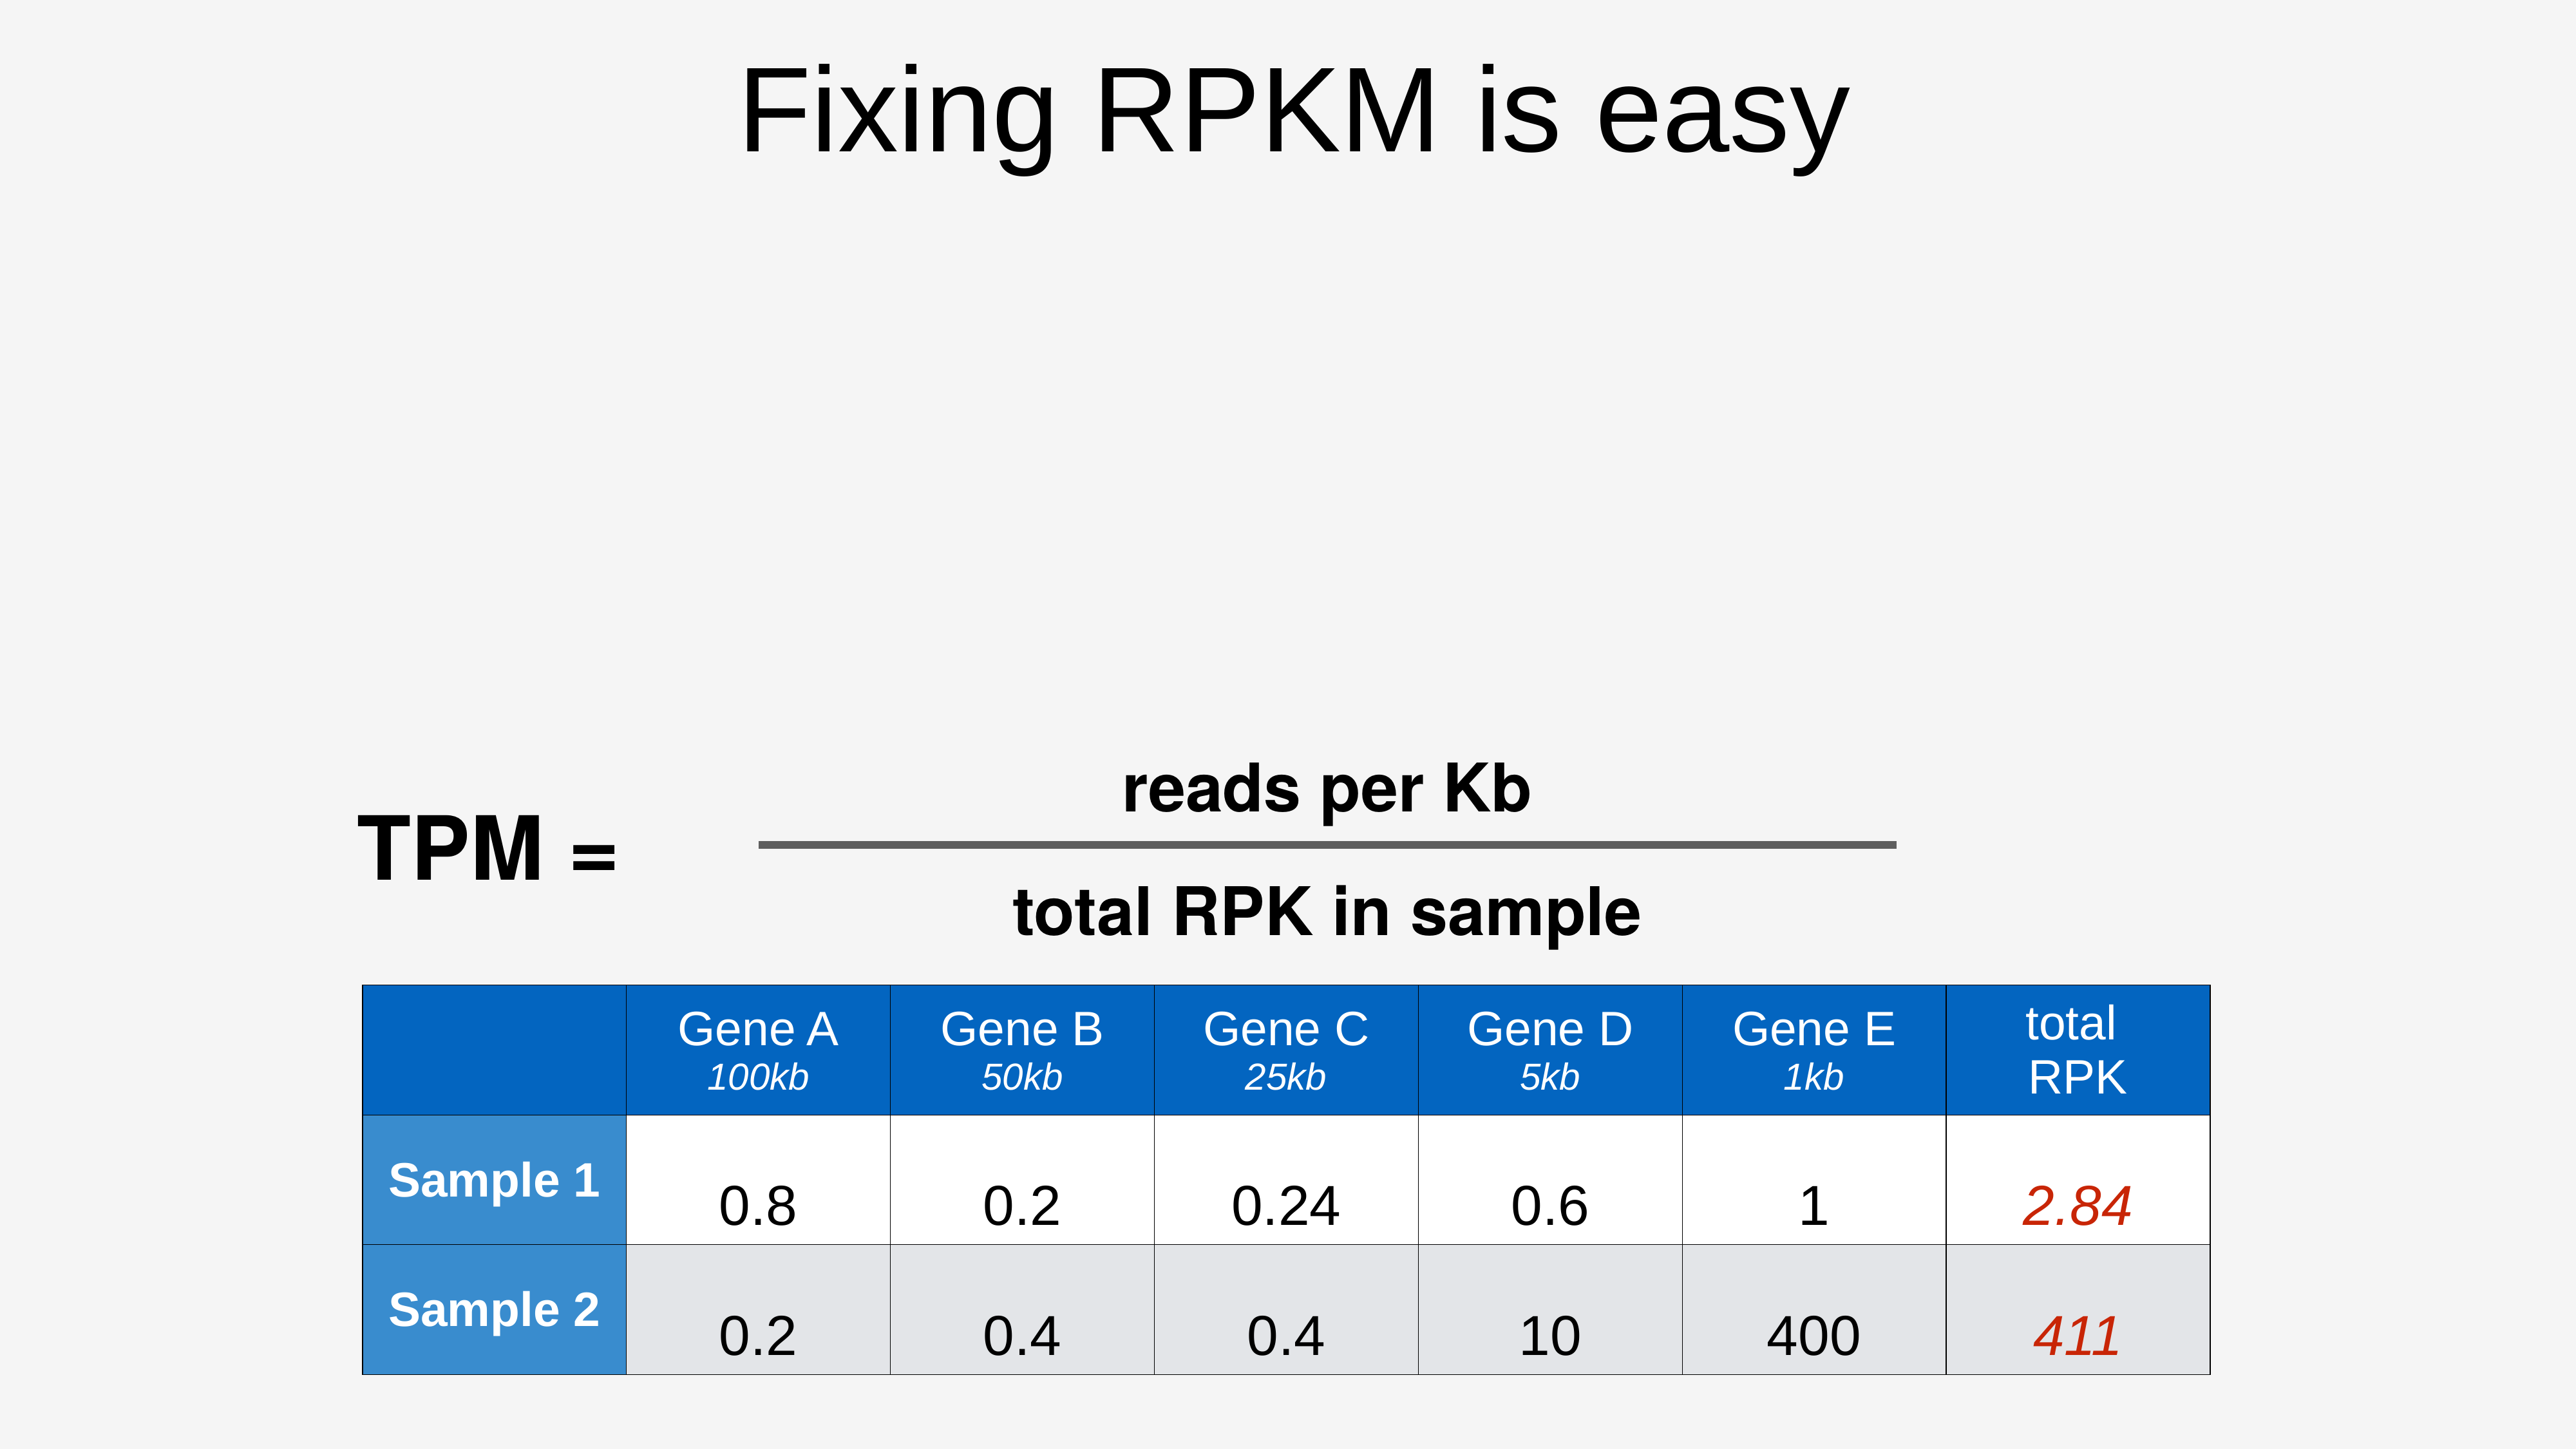

Fixing RPKM is easy
reads per Kb
TPM =
total RPK in sample
|  | Gene A 100kb | Gene B 50kb | Gene C 25kb | Gene D 5kb | Gene E 1kb | total RPK |
| --- | --- | --- | --- | --- | --- | --- |
| Sample 1 | 0.8 | 0.2 | 0.24 | 0.6 | 1 | 2.84 |
| Sample 2 | 0.2 | 0.4 | 0.4 | 10 | 400 | 411 |